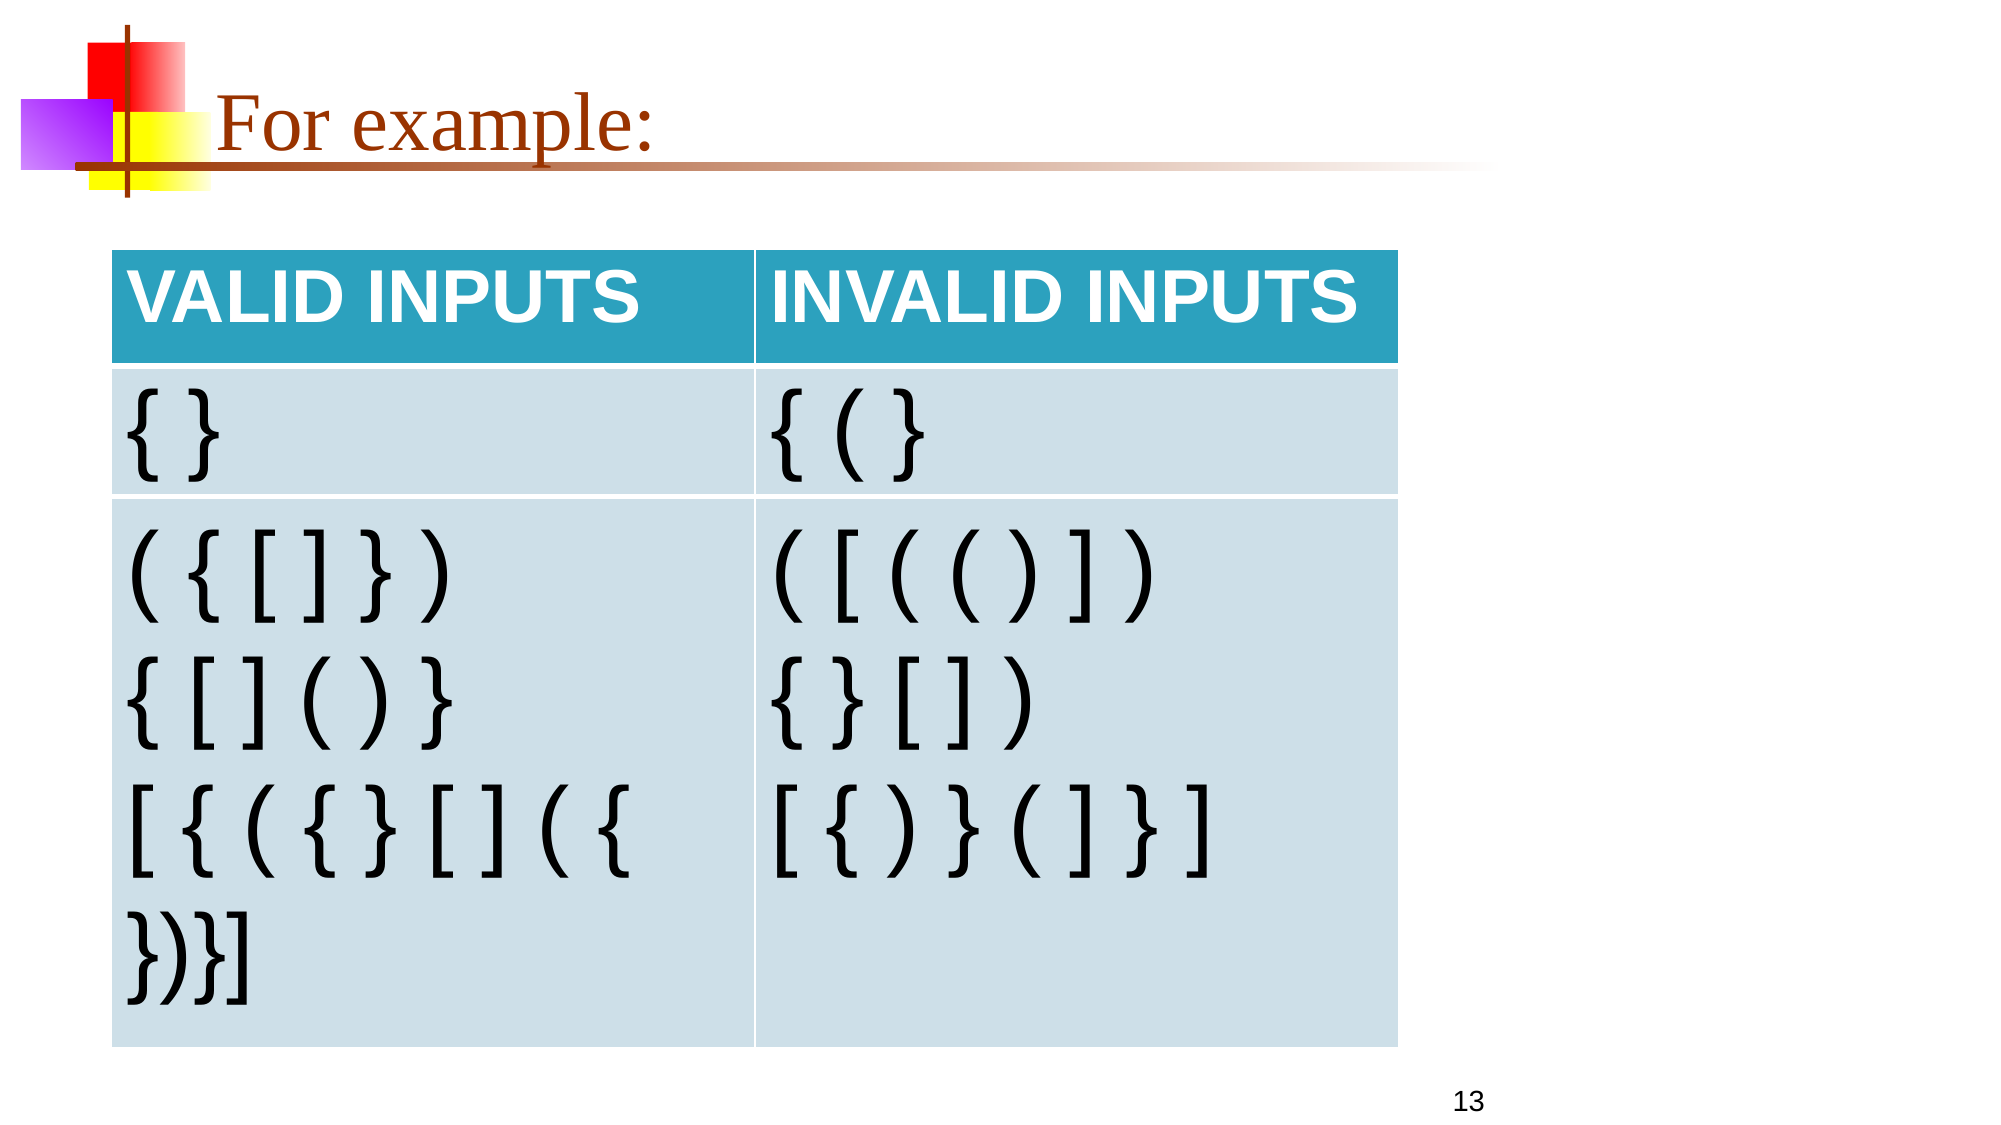

# For example:

| VALID INPUTS | INVALID INPUTS |
| --- | --- |
| { } | { ( } |
| ( { [ ] } ) | ( [ ( ( ) ] ) |
| { [ ] ( ) } | { } [ ] ) |
| [ { ( { } [ ] ( { | [ { ) } ( ] } ] |
| })}] |  |
13